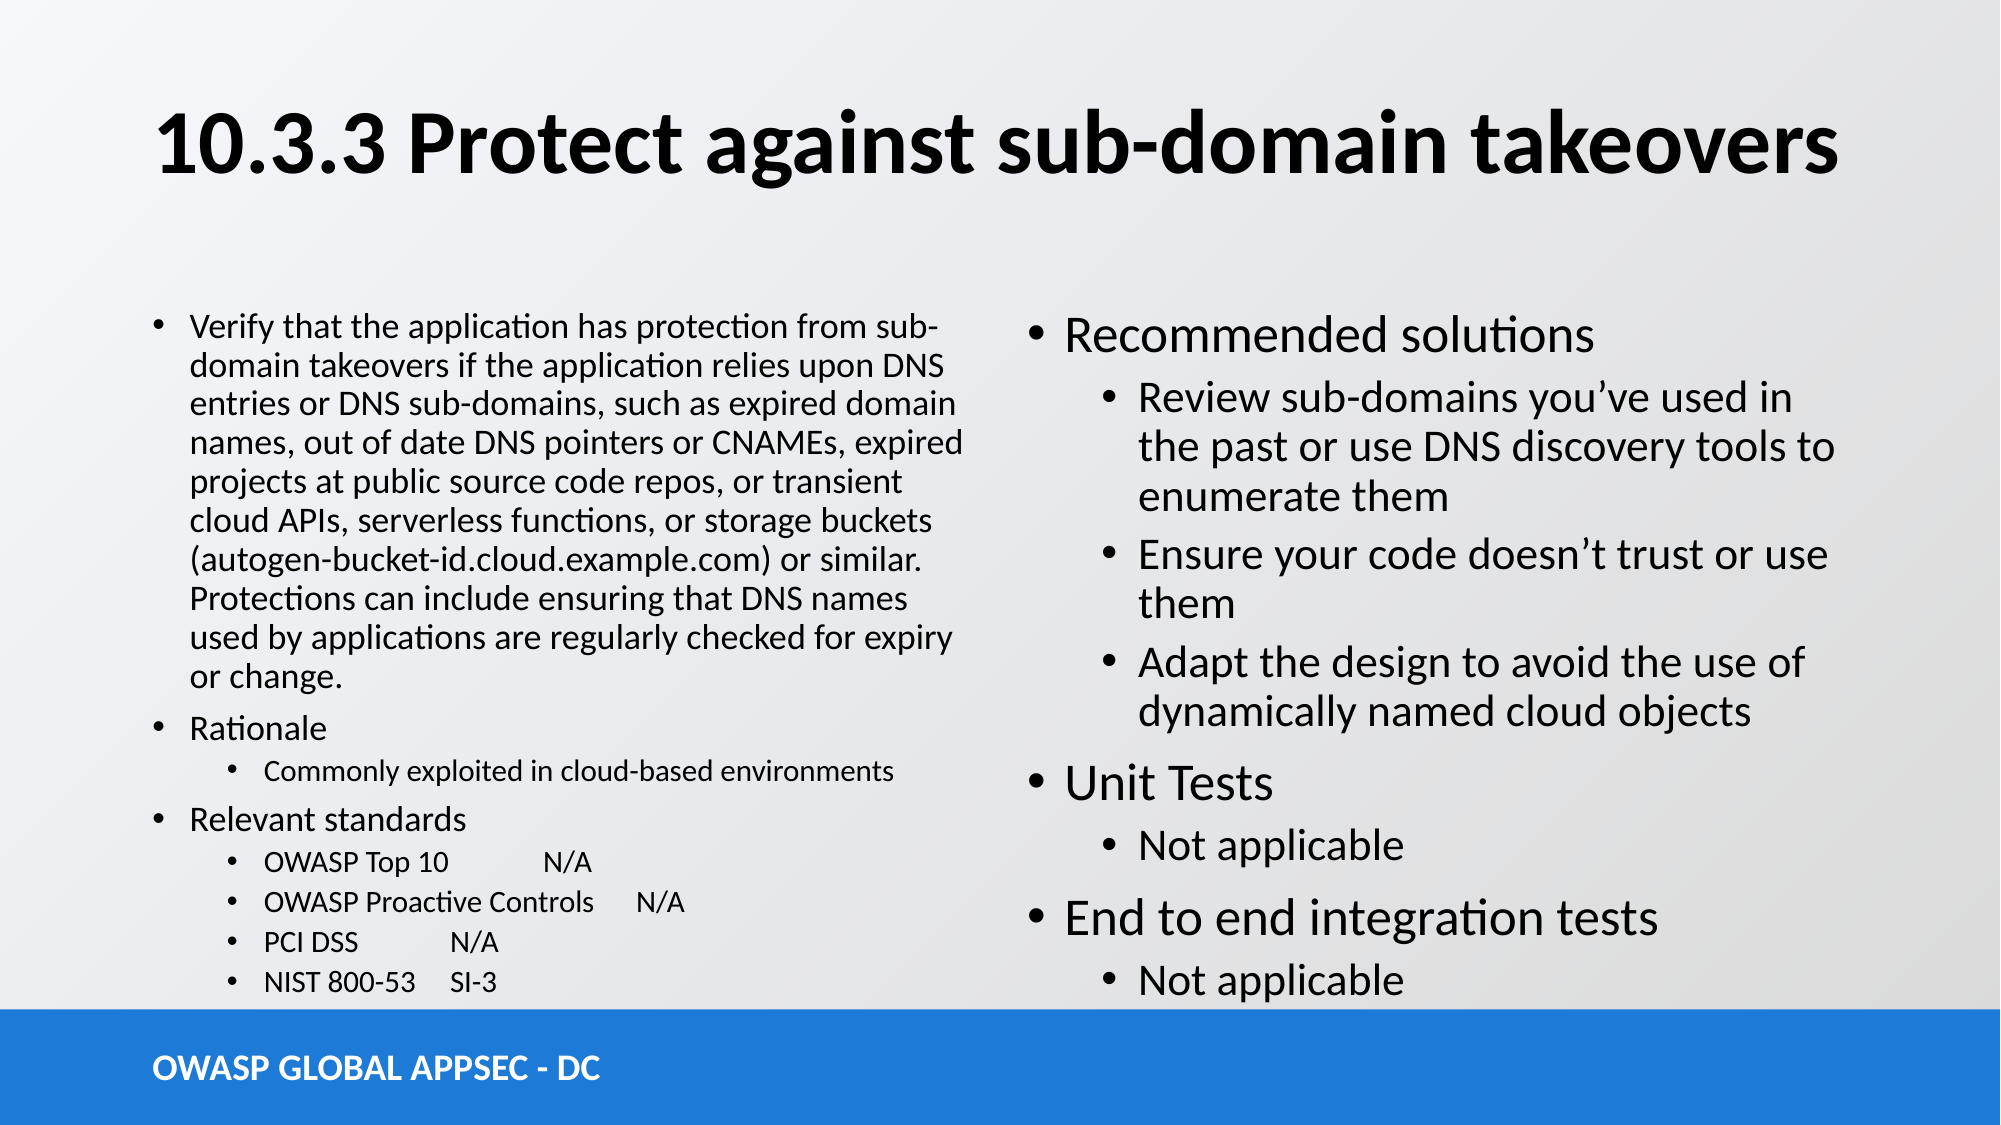

# 10.3.3 Protect against sub-domain takeovers
Verify that the application has protection from sub-domain takeovers if the application relies upon DNS entries or DNS sub-domains, such as expired domain names, out of date DNS pointers or CNAMEs, expired projects at public source code repos, or transient cloud APIs, serverless functions, or storage buckets (autogen-bucket-id.cloud.example.com) or similar. Protections can include ensuring that DNS names used by applications are regularly checked for expiry or change.
Rationale
Commonly exploited in cloud-based environments
Relevant standards
OWASP Top 10 		N/A
OWASP Proactive Controls 	N/A
PCI DSS 			N/A
NIST 800-53			SI-3

Recommended solutions
Review sub-domains you’ve used in the past or use DNS discovery tools to enumerate them
Ensure your code doesn’t trust or use them
Adapt the design to avoid the use of dynamically named cloud objects
Unit Tests
Not applicable
End to end integration tests
Not applicable